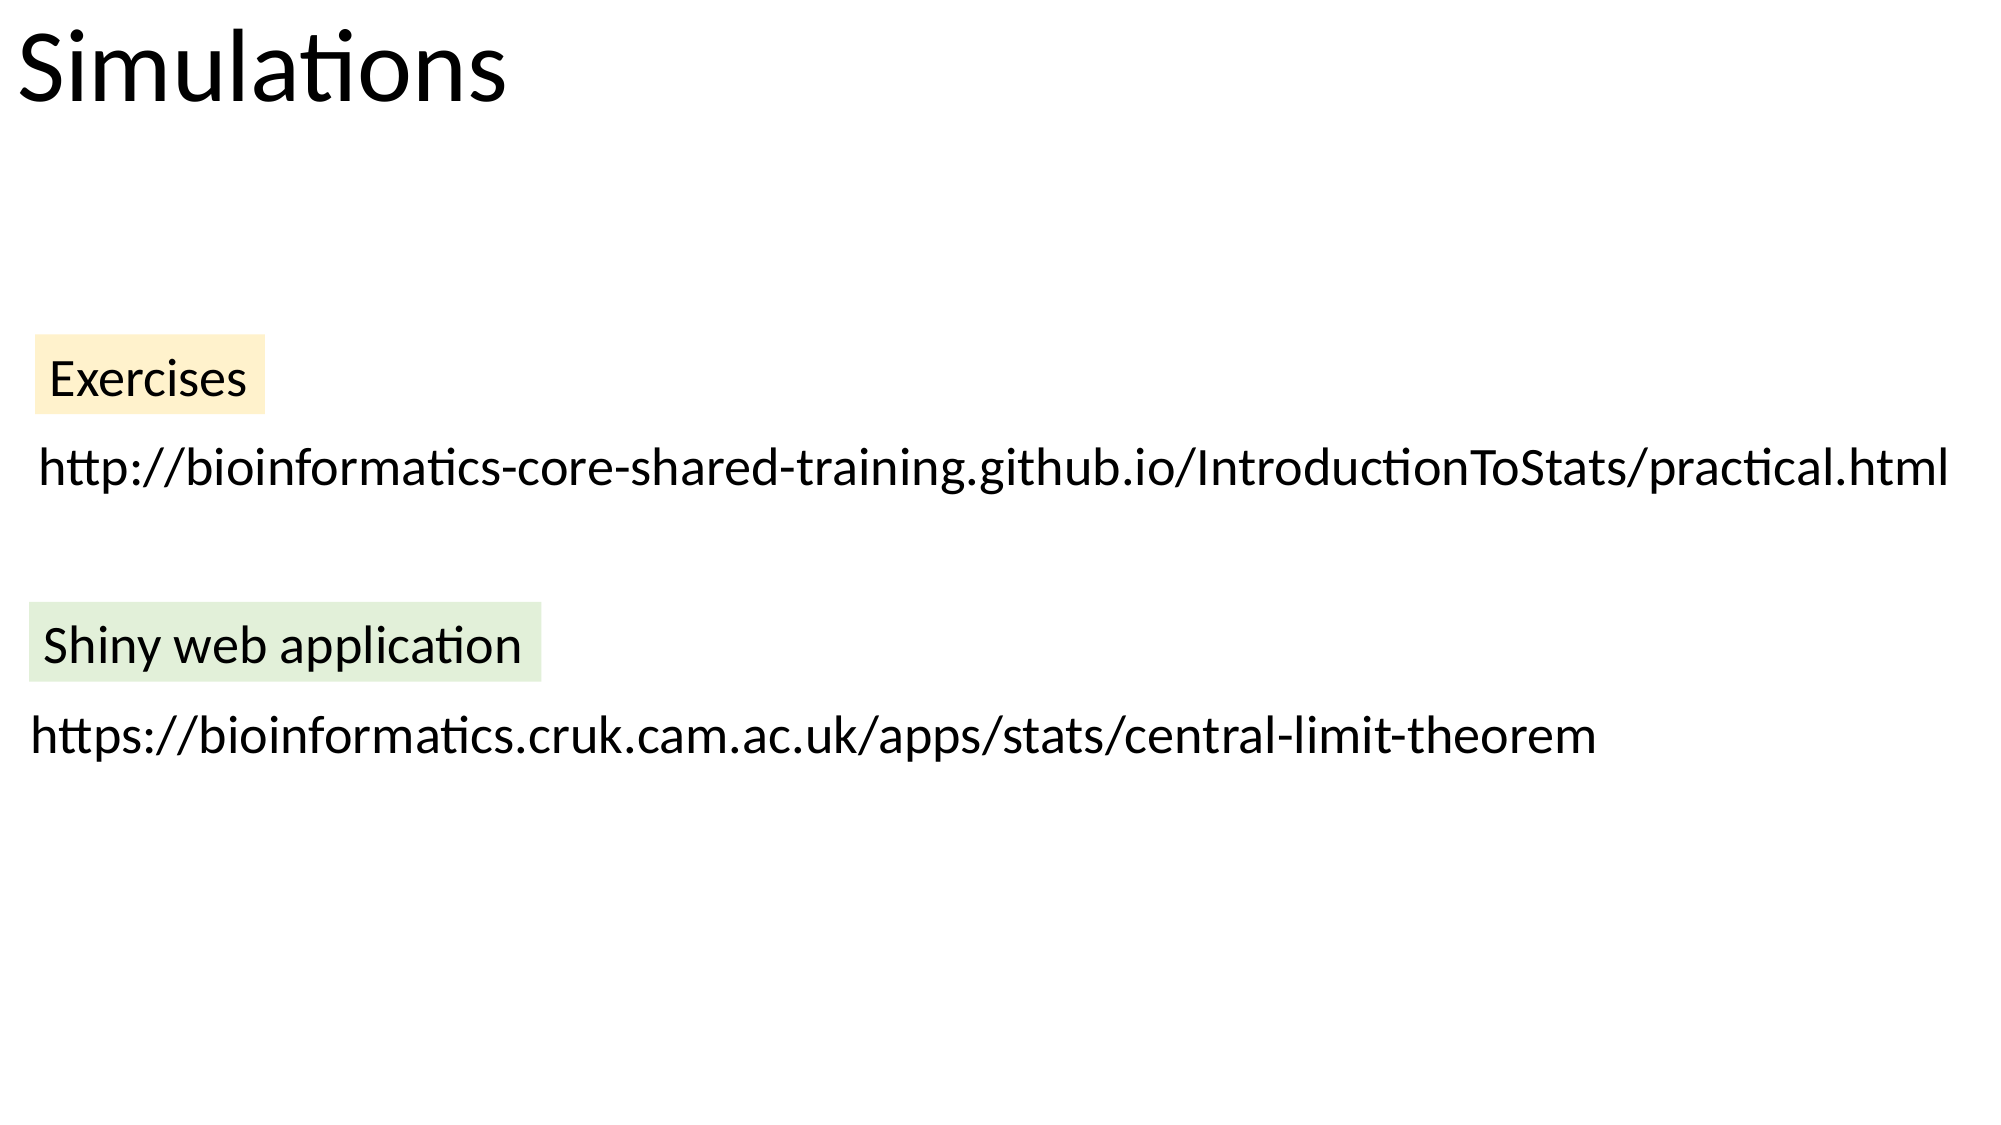

Simulations
Exercises
http://bioinformatics-core-shared-training.github.io/IntroductionToStats/practical.html
Shiny web application
https://bioinformatics.cruk.cam.ac.uk/apps/stats/central-limit-theorem